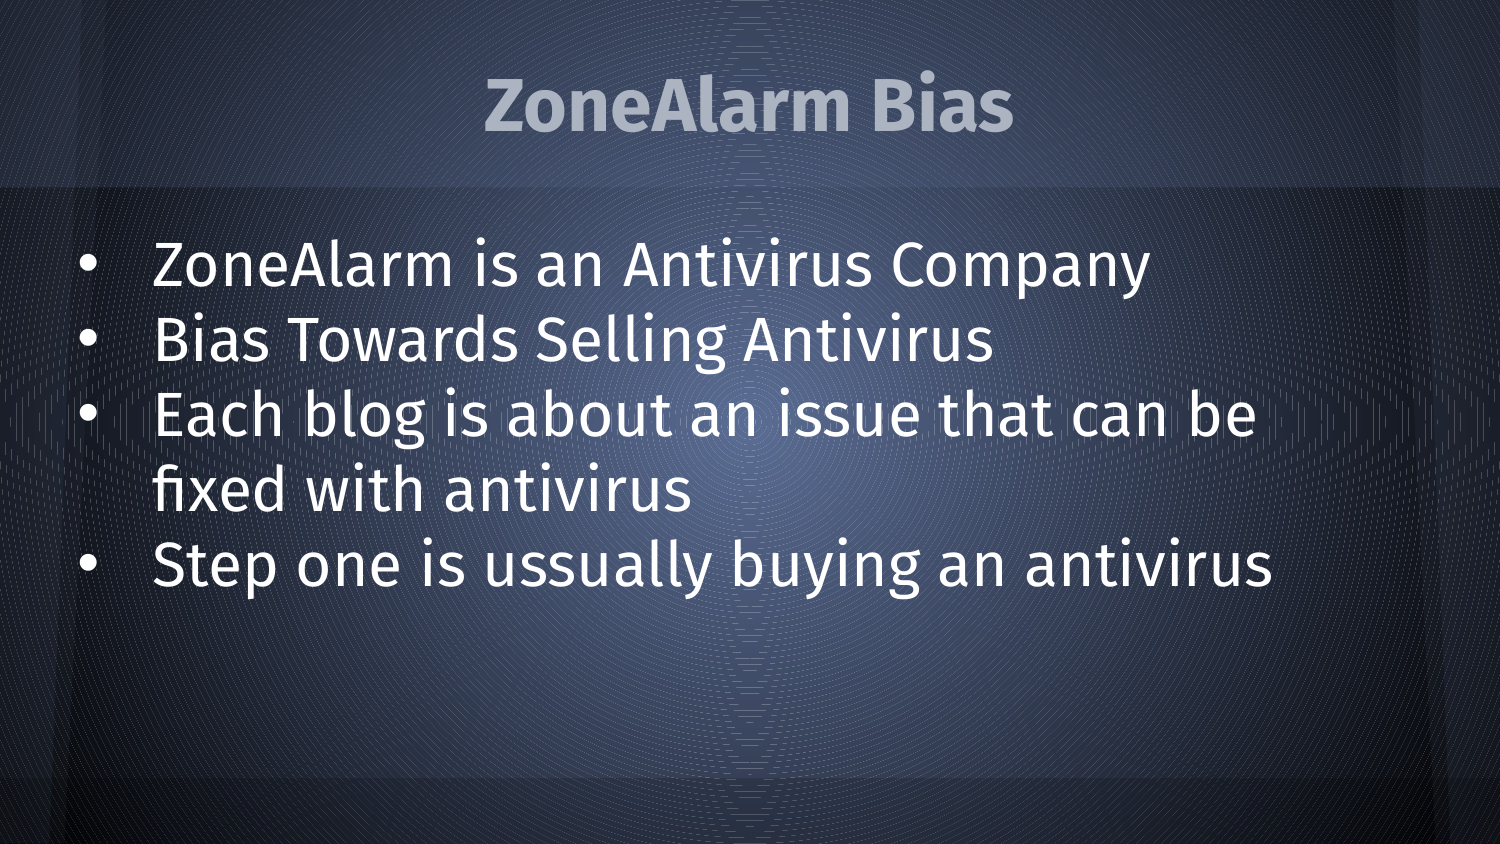

# ZoneAlarm Bias
ZoneAlarm is an Antivirus Company
Bias Towards Selling Antivirus
Each blog is about an issue that can be fixed with antivirus
Step one is ussually buying an antivirus